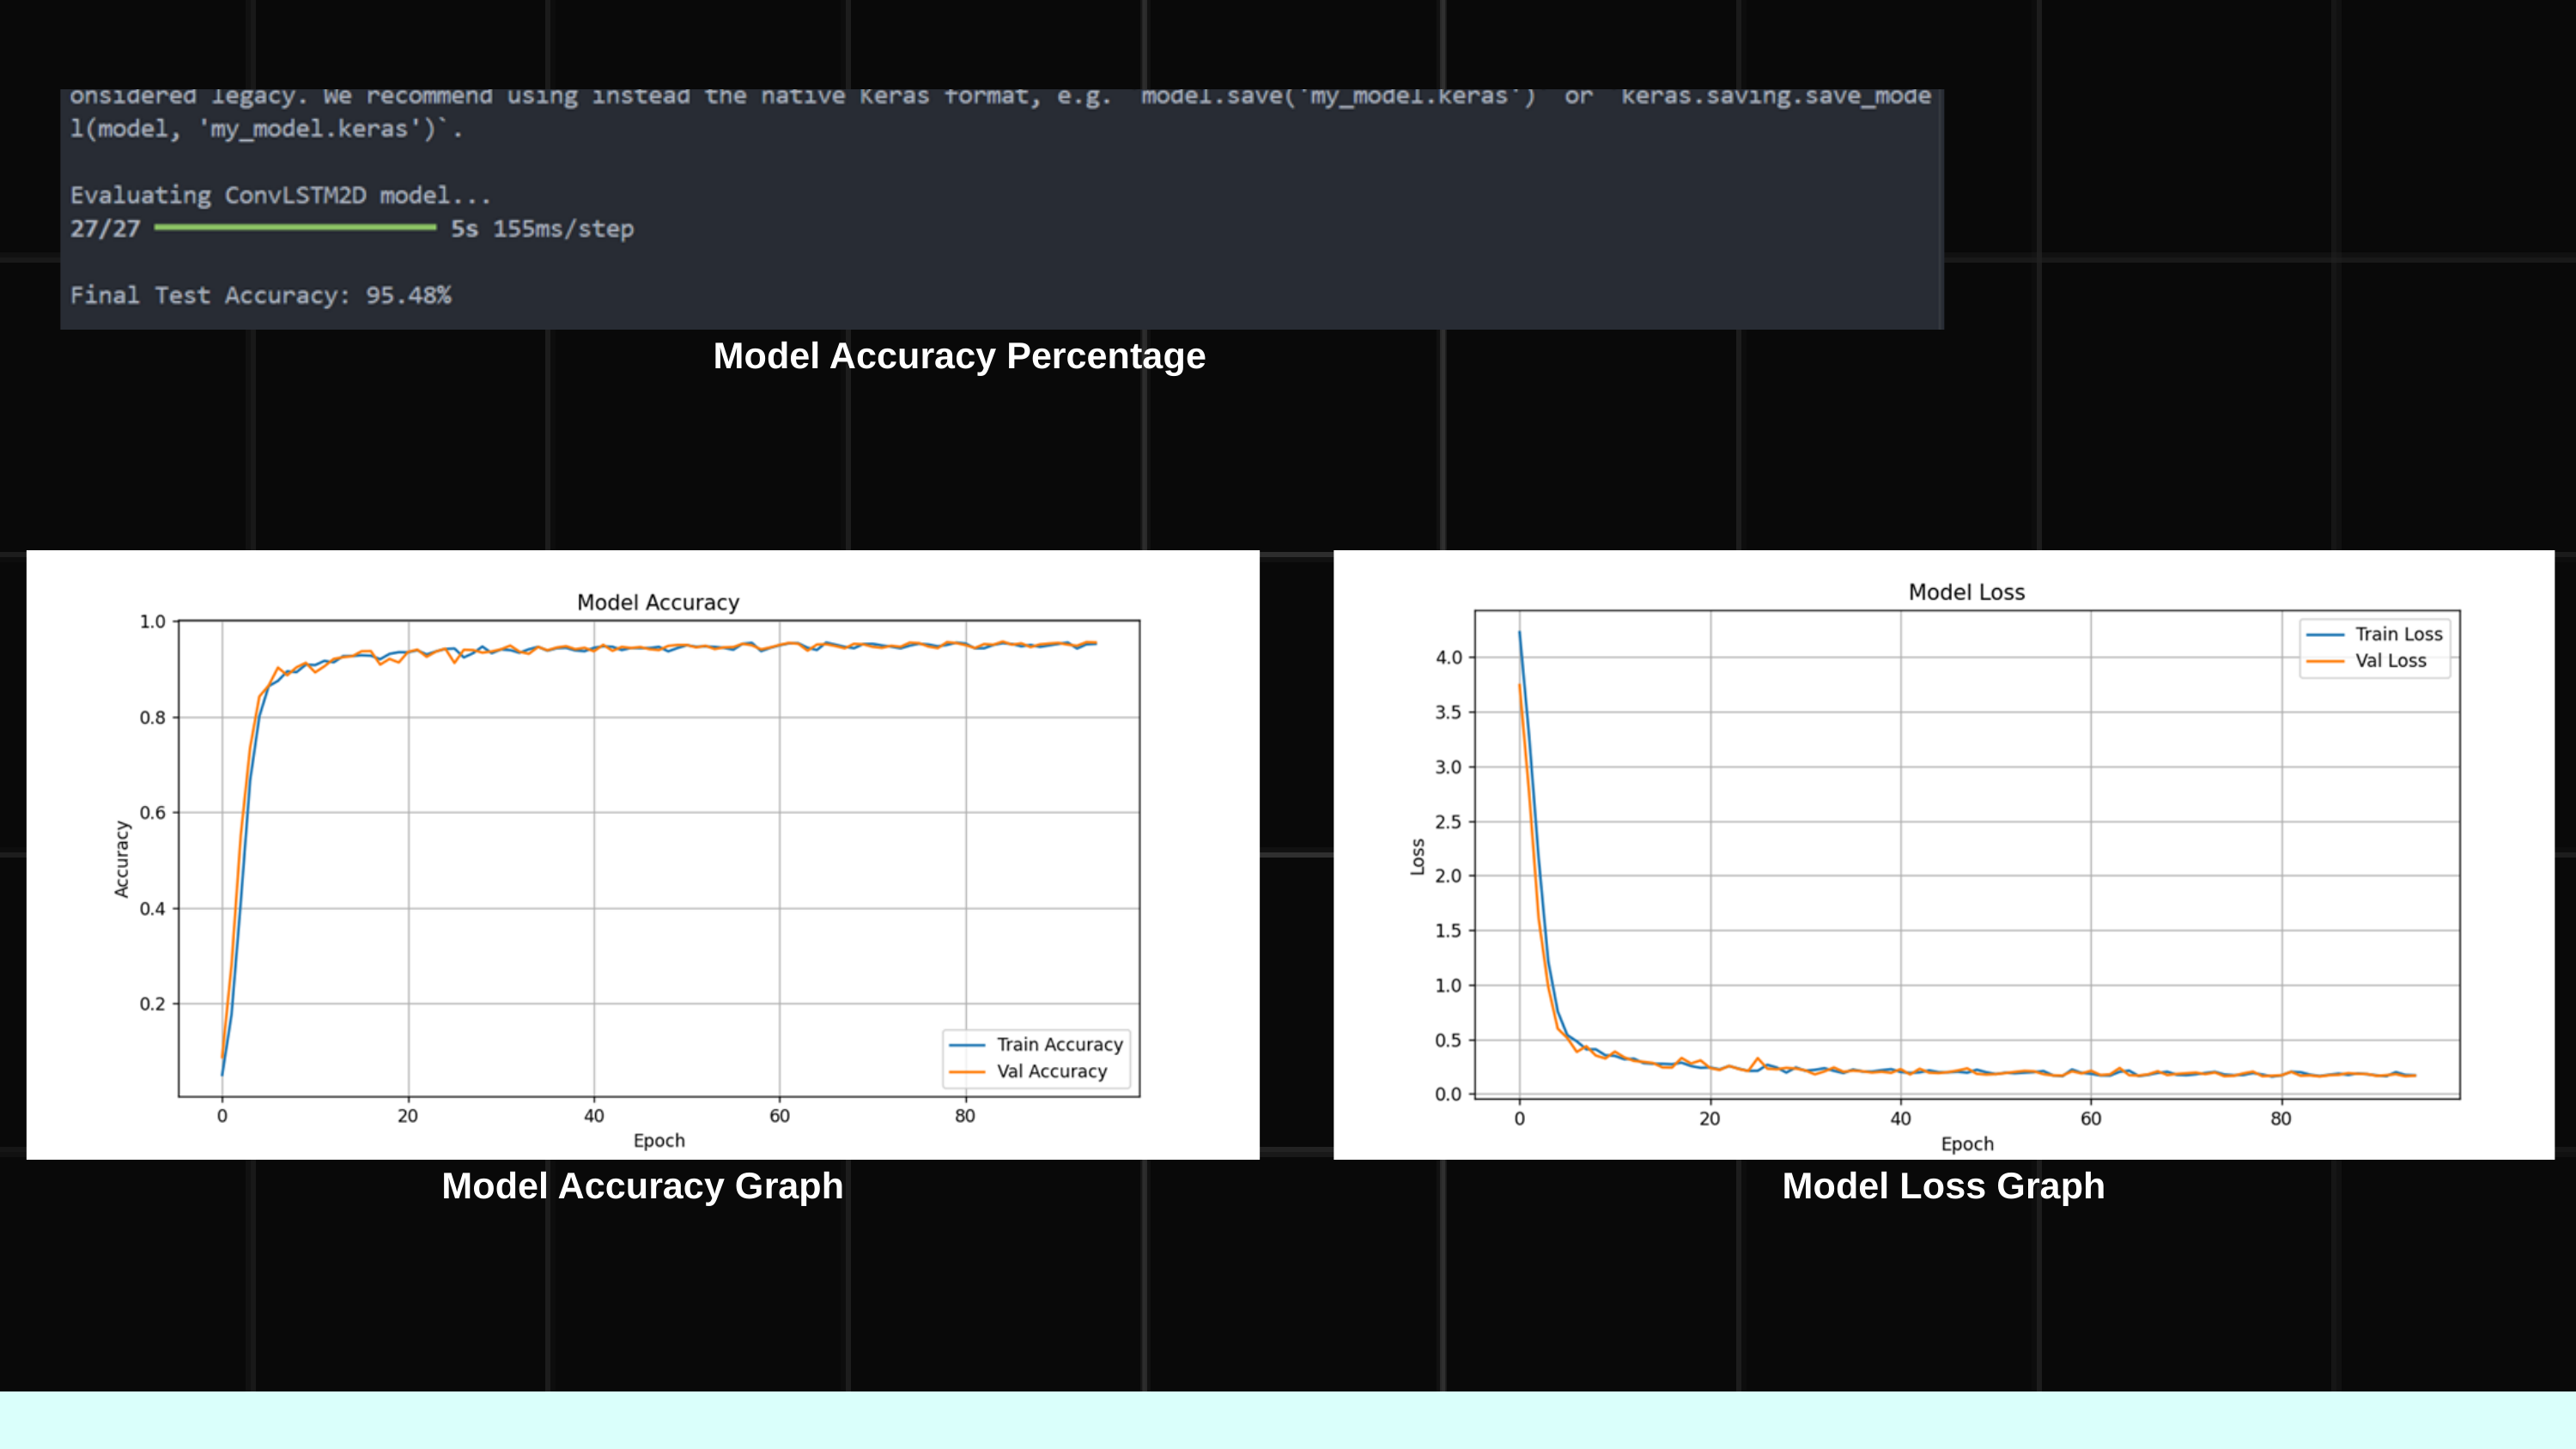

Model Accuracy Percentage

Model Accuracy Graph
Model Loss Graph